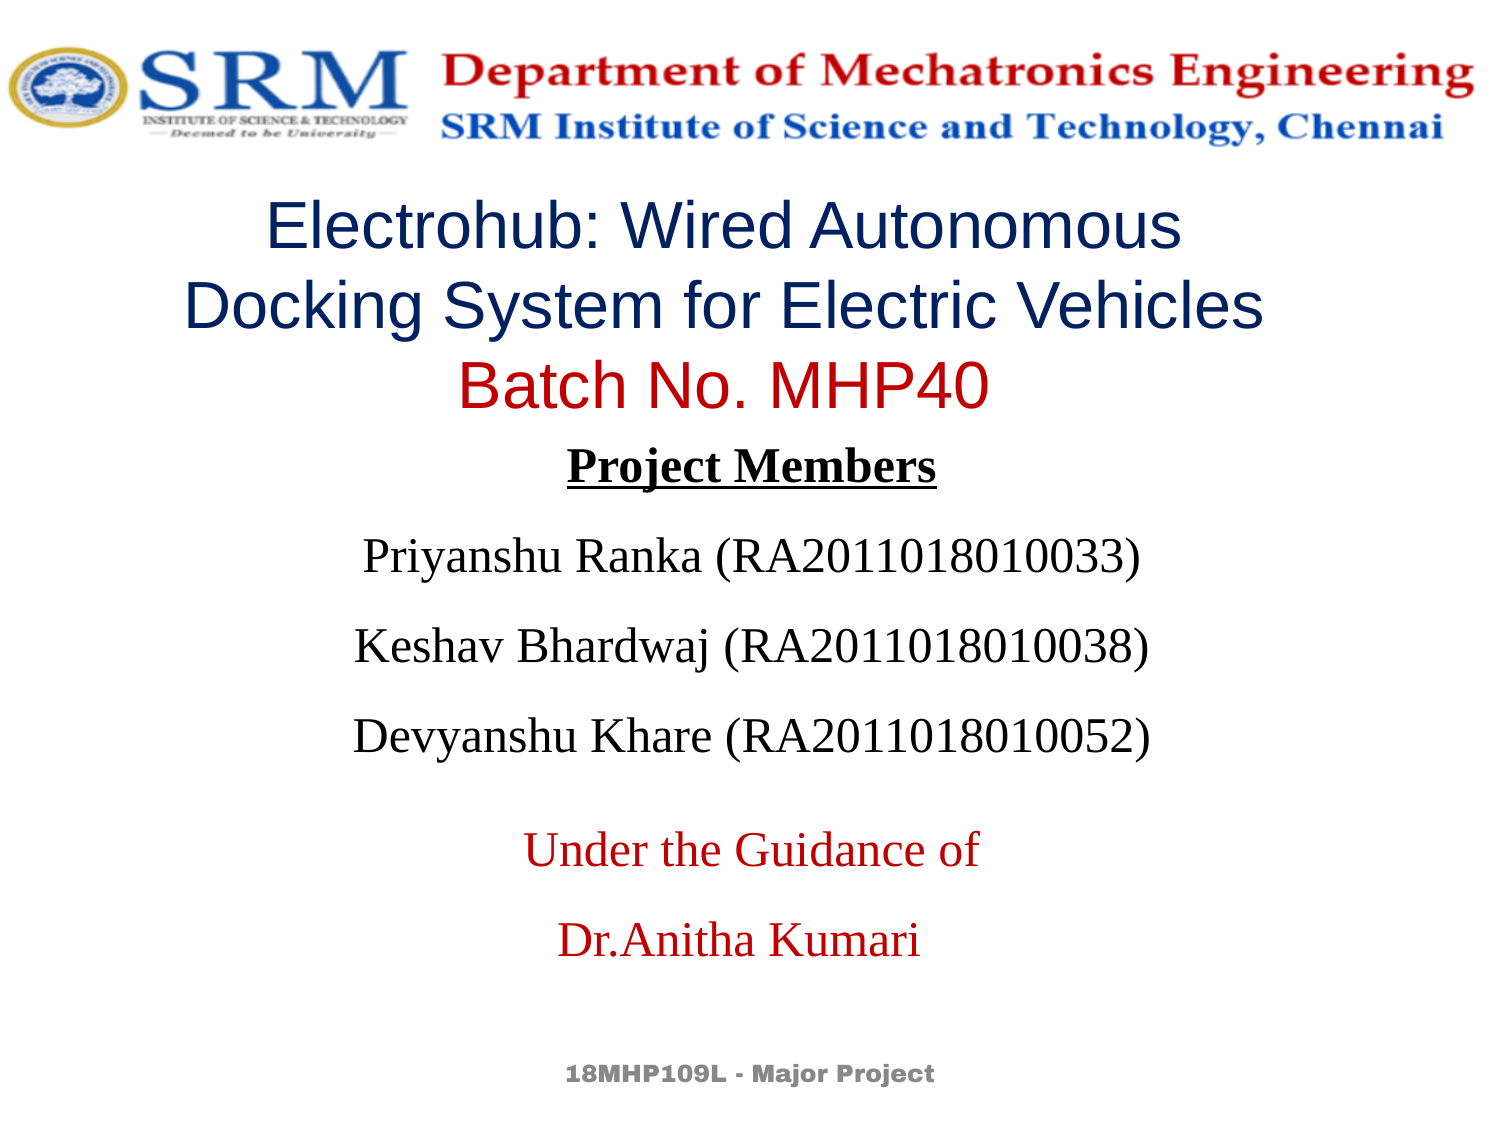

Electrohub: Wired Autonomous Docking System for Electric Vehicles
Batch No. MHP40
Project Members
Priyanshu Ranka (RA2011018010033)
Keshav Bhardwaj (RA2011018010038)
Devyanshu Khare (RA2011018010052)
Under the Guidance of
Dr.Anitha Kumari
18MHP109L - Major Project